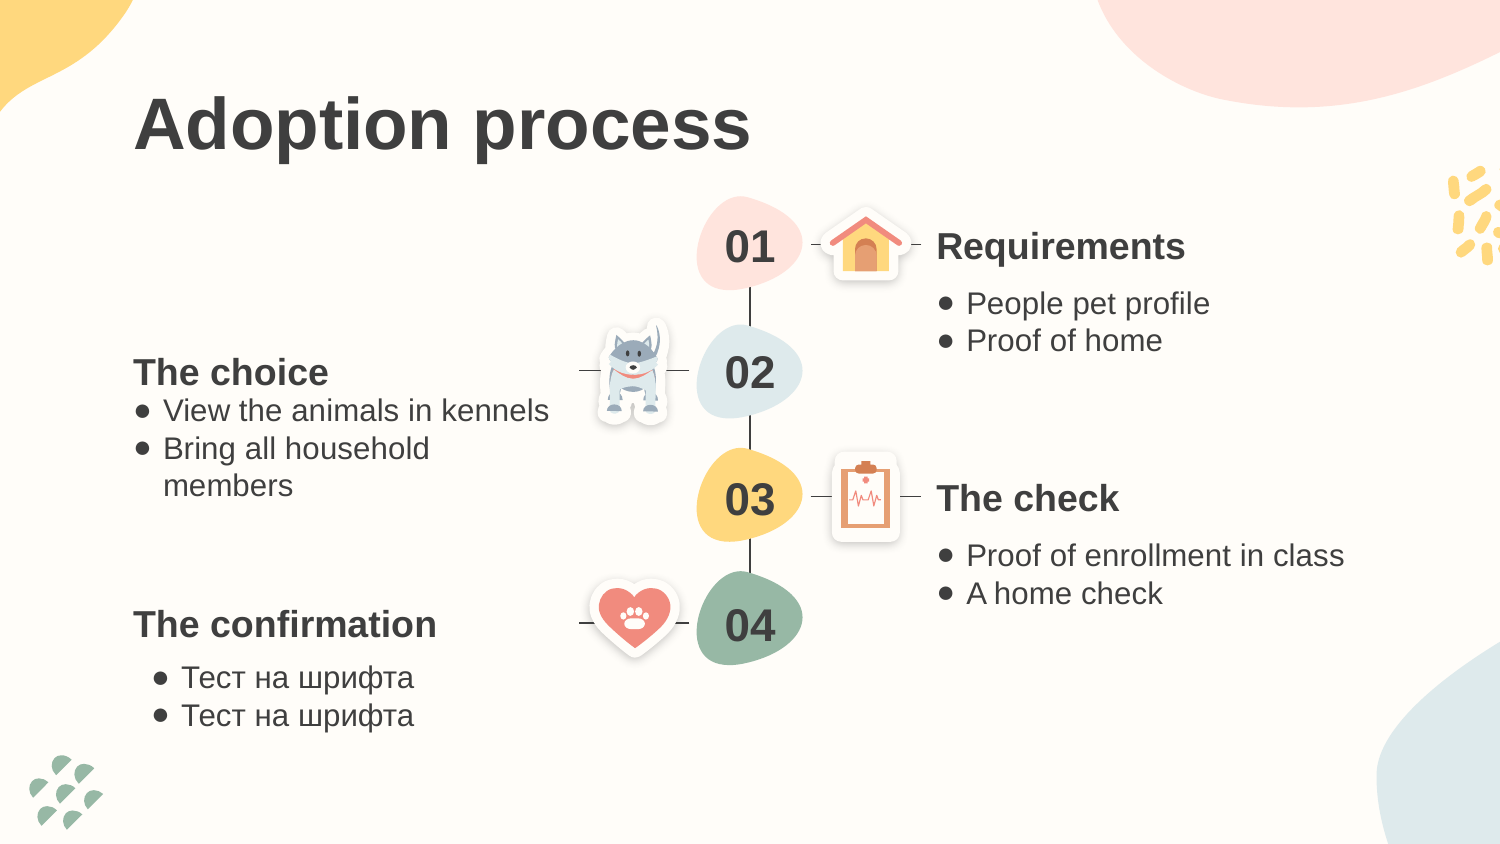

# Adoption process

Requirements
01

People pet profile
Proof of home

The choice
02
View the animals in kennels
Bring all household members

The check

03
Proof of enrollment in class
A home check

The confirmation

04
Тест на шрифта
Тест на шрифта